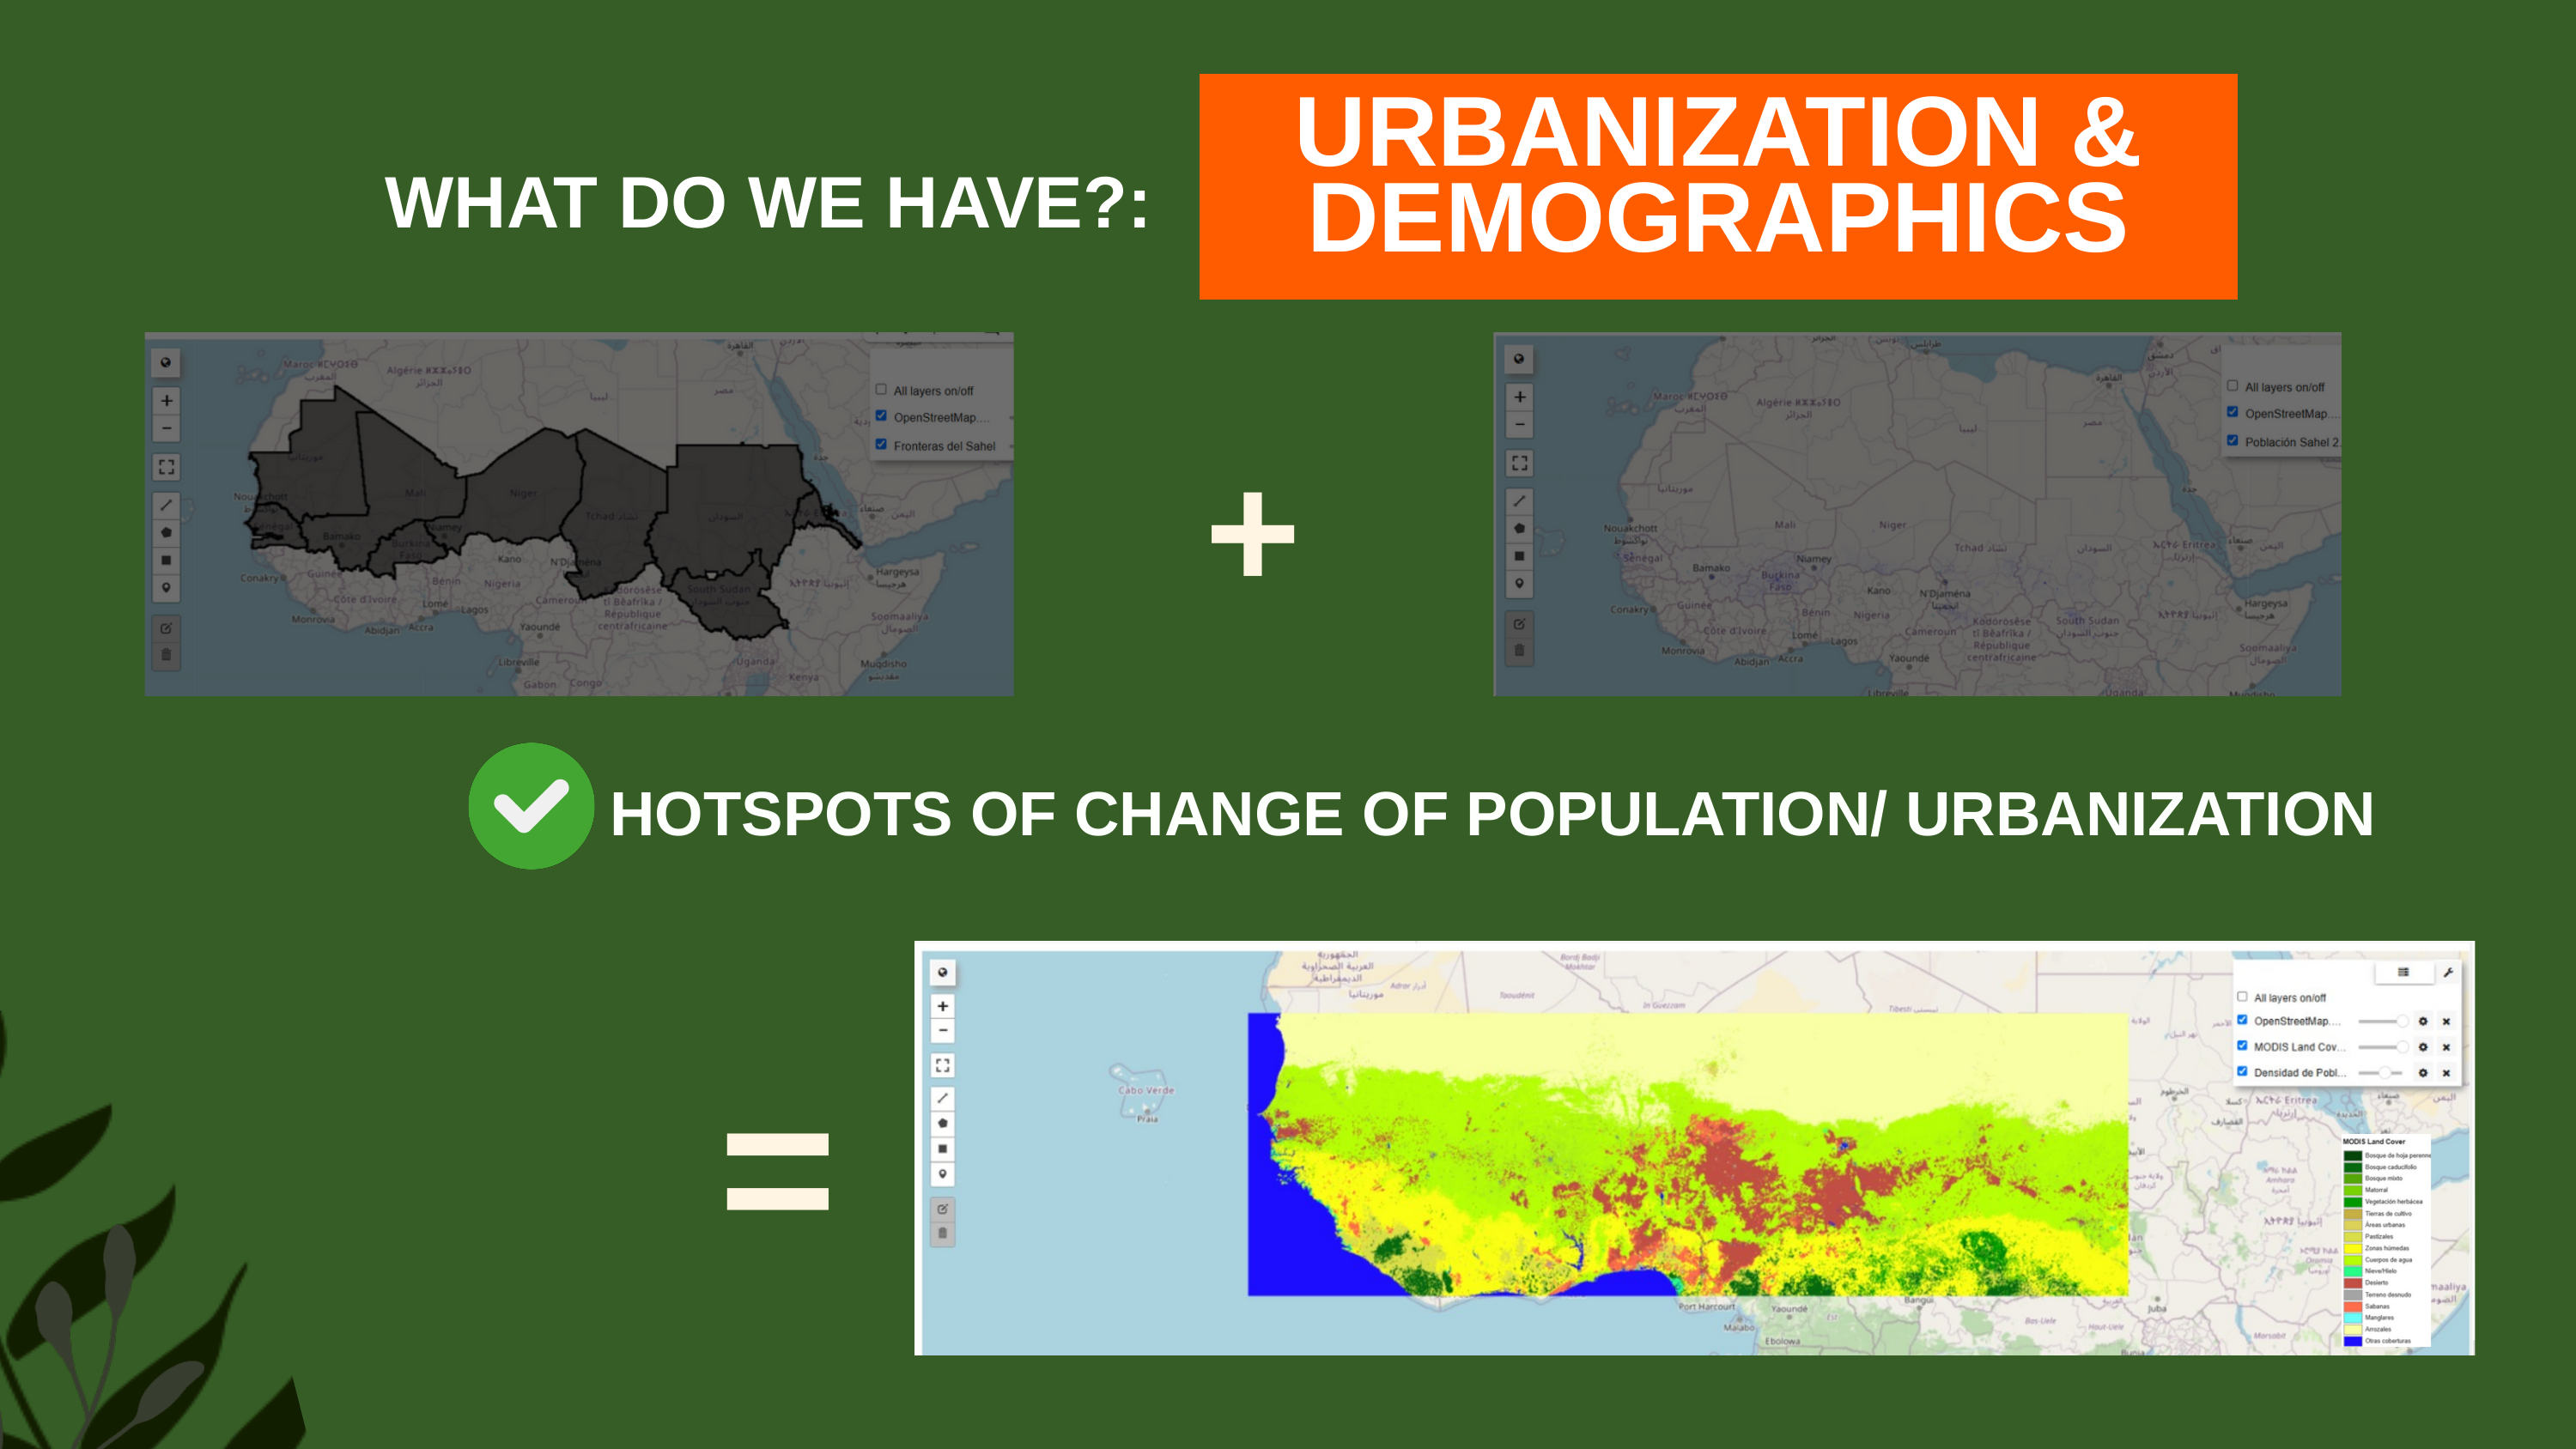

URBANIZATION & DEMOGRAPHICS
WHAT DO WE HAVE?:

+

HOTSPOTS OF CHANGE OF POPULATION/ URBANIZATION

=